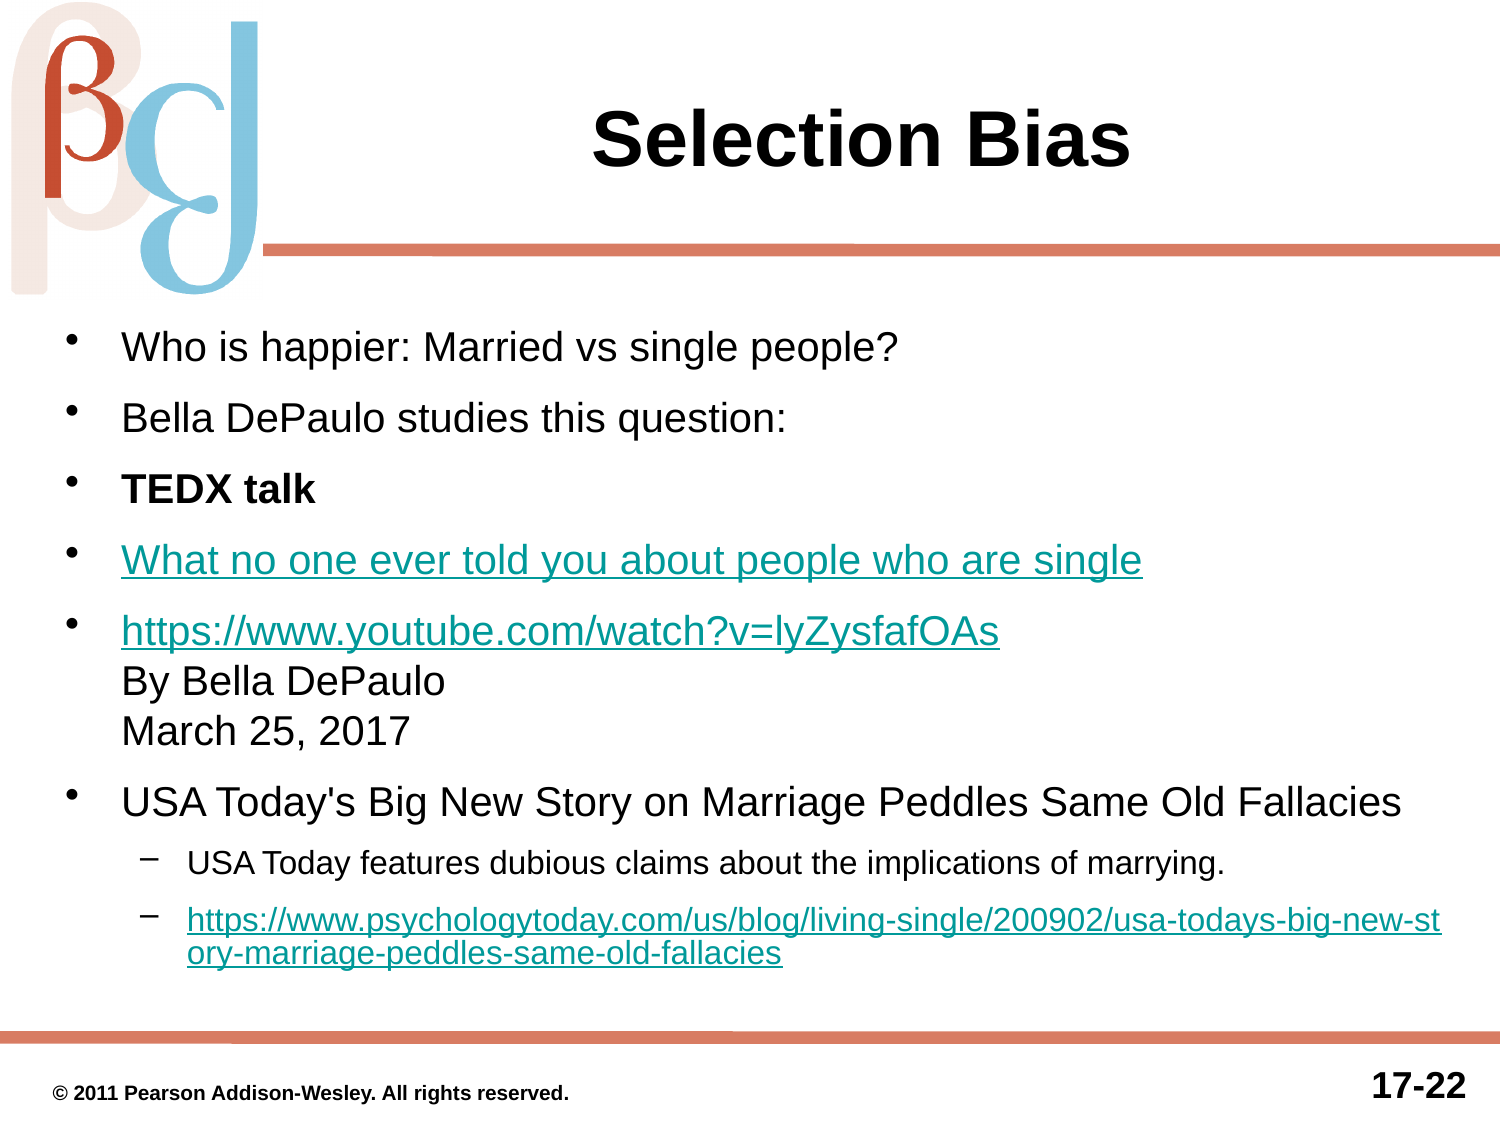

Who is happier: Married vs single people?
Bella DePaulo studies this question:
TEDX talk
What no one ever told you about people who are single
https://www.youtube.com/watch?v=lyZysfafOAs
By Bella DePaulo
March 25, 2017
USA Today's Big New Story on Marriage Peddles Same Old Fallacies
USA Today features dubious claims about the implications of marrying.
https://www.psychologytoday.com/us/blog/living-single/200902/usa-todays-big-new-story-marriage-peddles-same-old-fallacies

Selection Bias
© 2011 Pearson Addison-Wesley. All rights reserved.
17-22